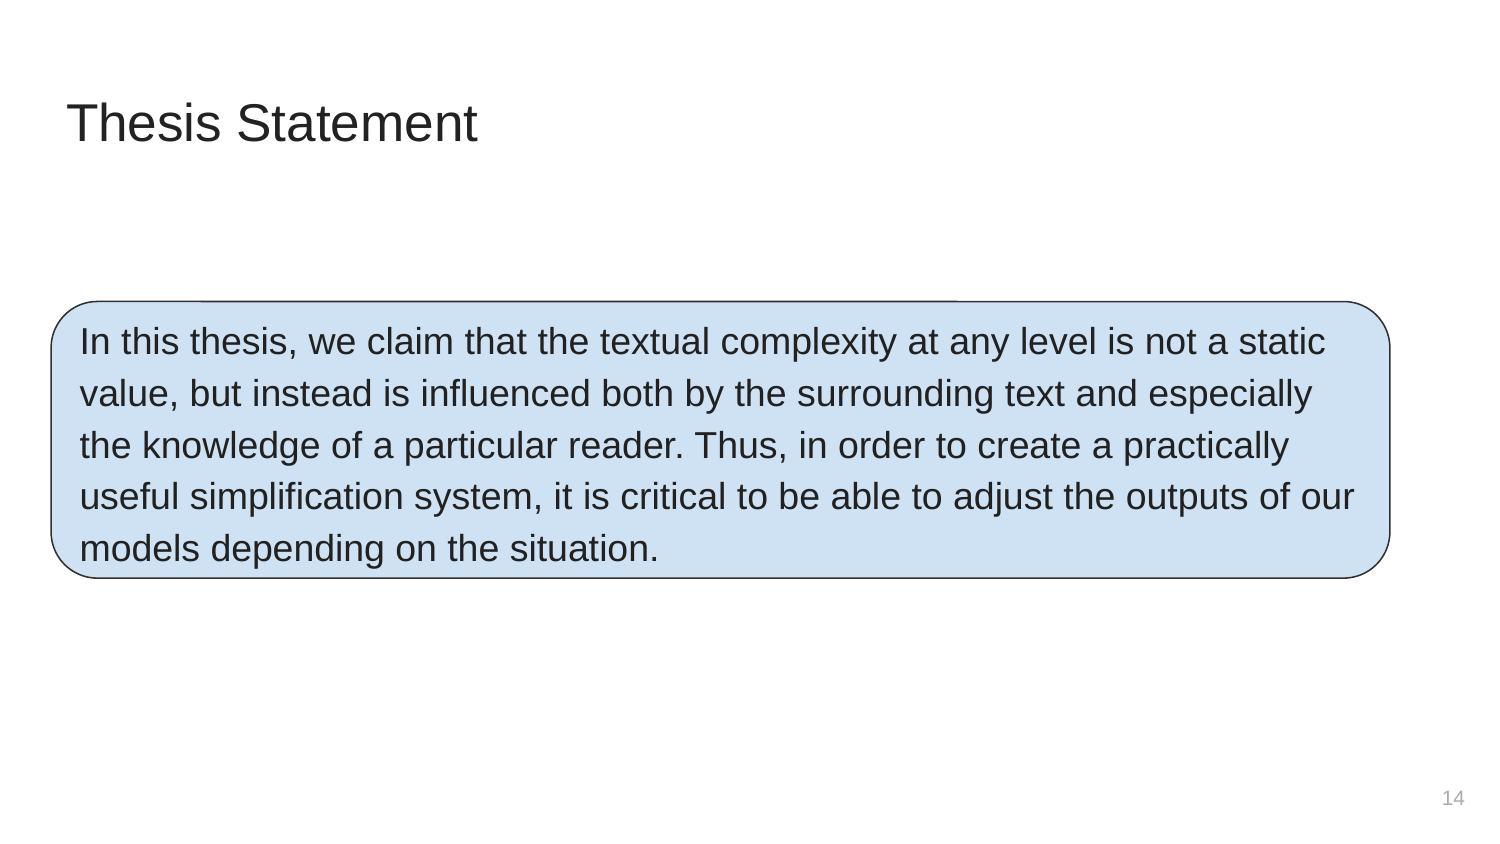

# Thesis Statement
In this thesis, we claim that the textual complexity at any level is not a static value, but instead is influenced both by the surrounding text and especially the knowledge of a particular reader. Thus, in order to create a practically useful simplification system, it is critical to be able to adjust the outputs of our models depending on the situation.
14